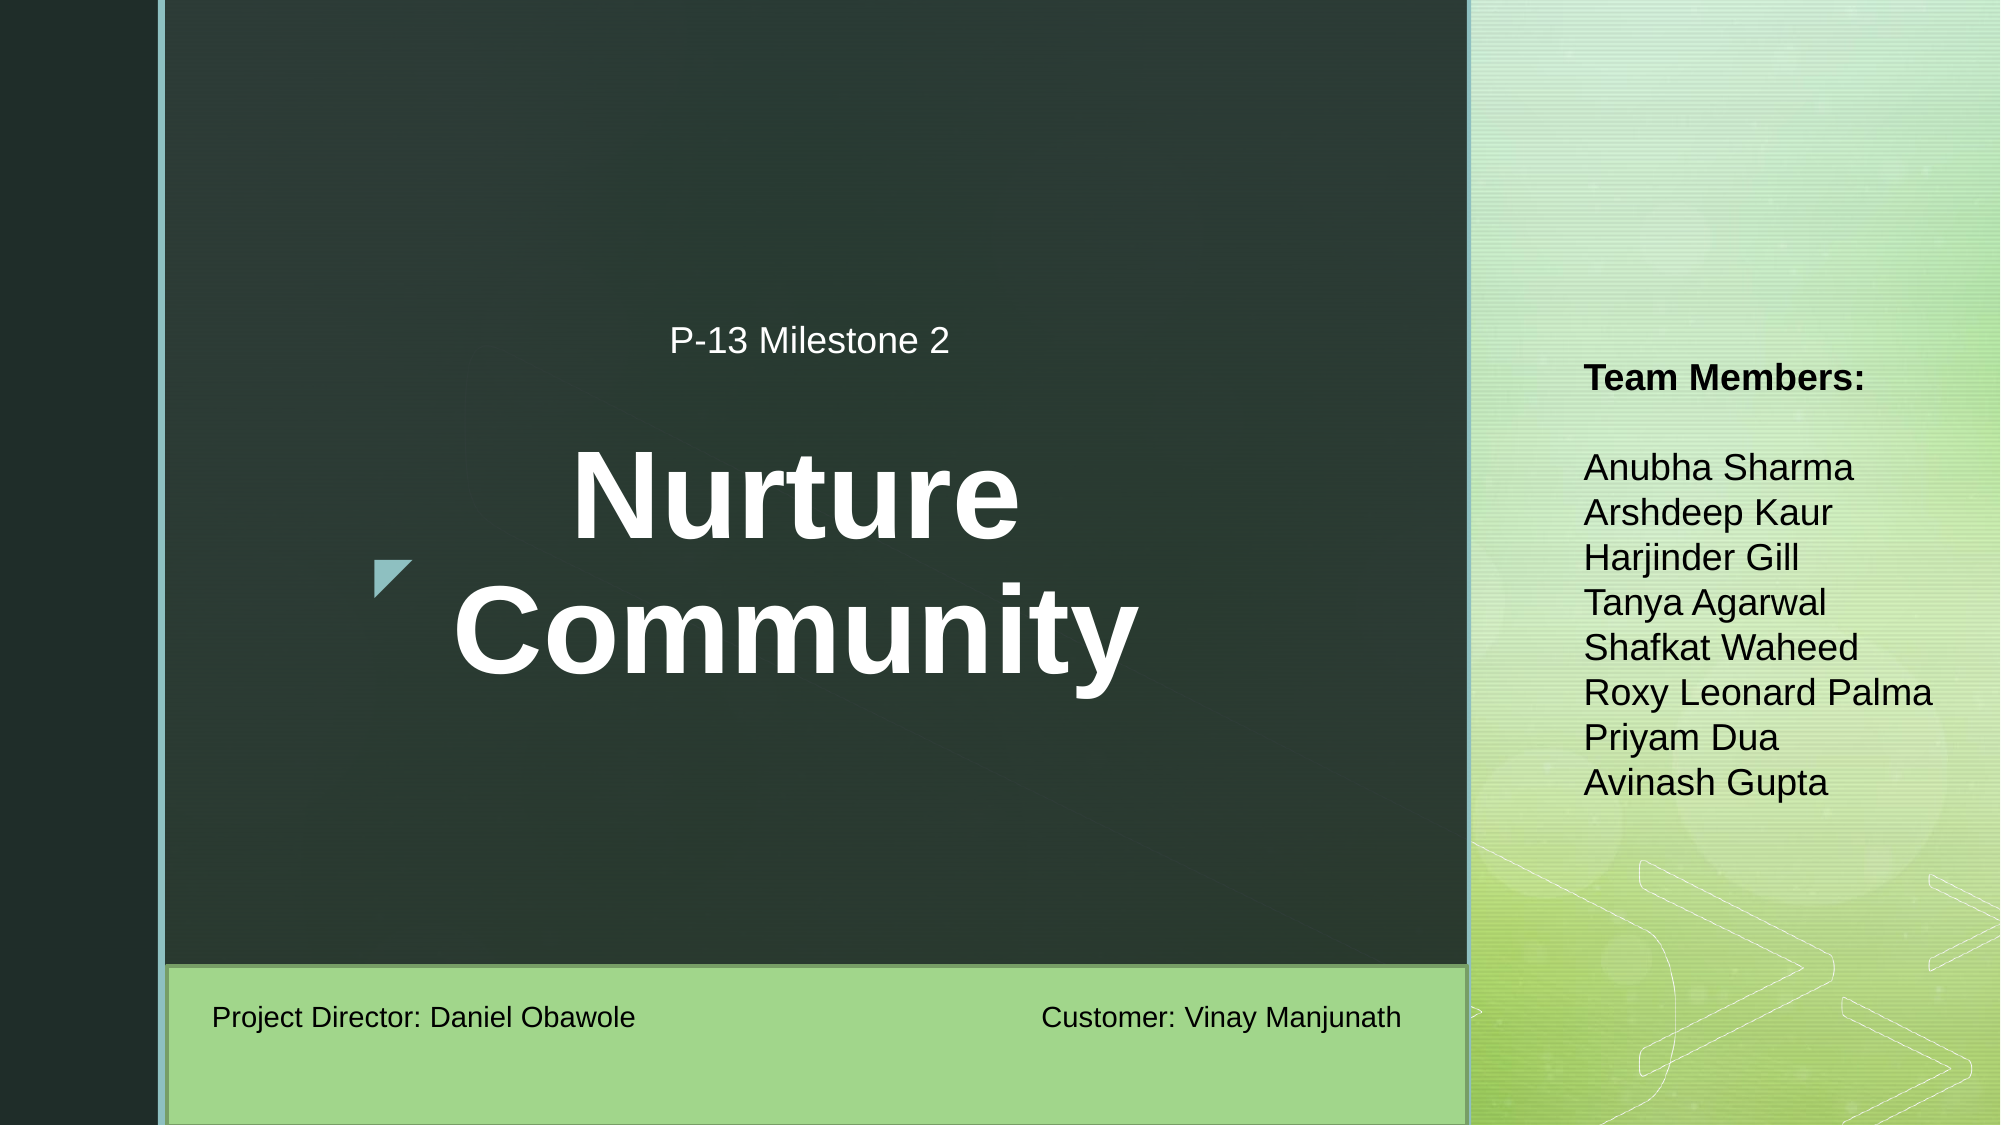

P-13 Milestone 2
Team Members:

Anubha Sharma
Arshdeep Kaur
Harjinder Gill
Tanya Agarwal
Shafkat Waheed
Roxy Leonard Palma
Priyam Dua
Avinash Gupta
# Nurture Community

Customer: Vinay Manjunath
Project Director: Daniel Obawole